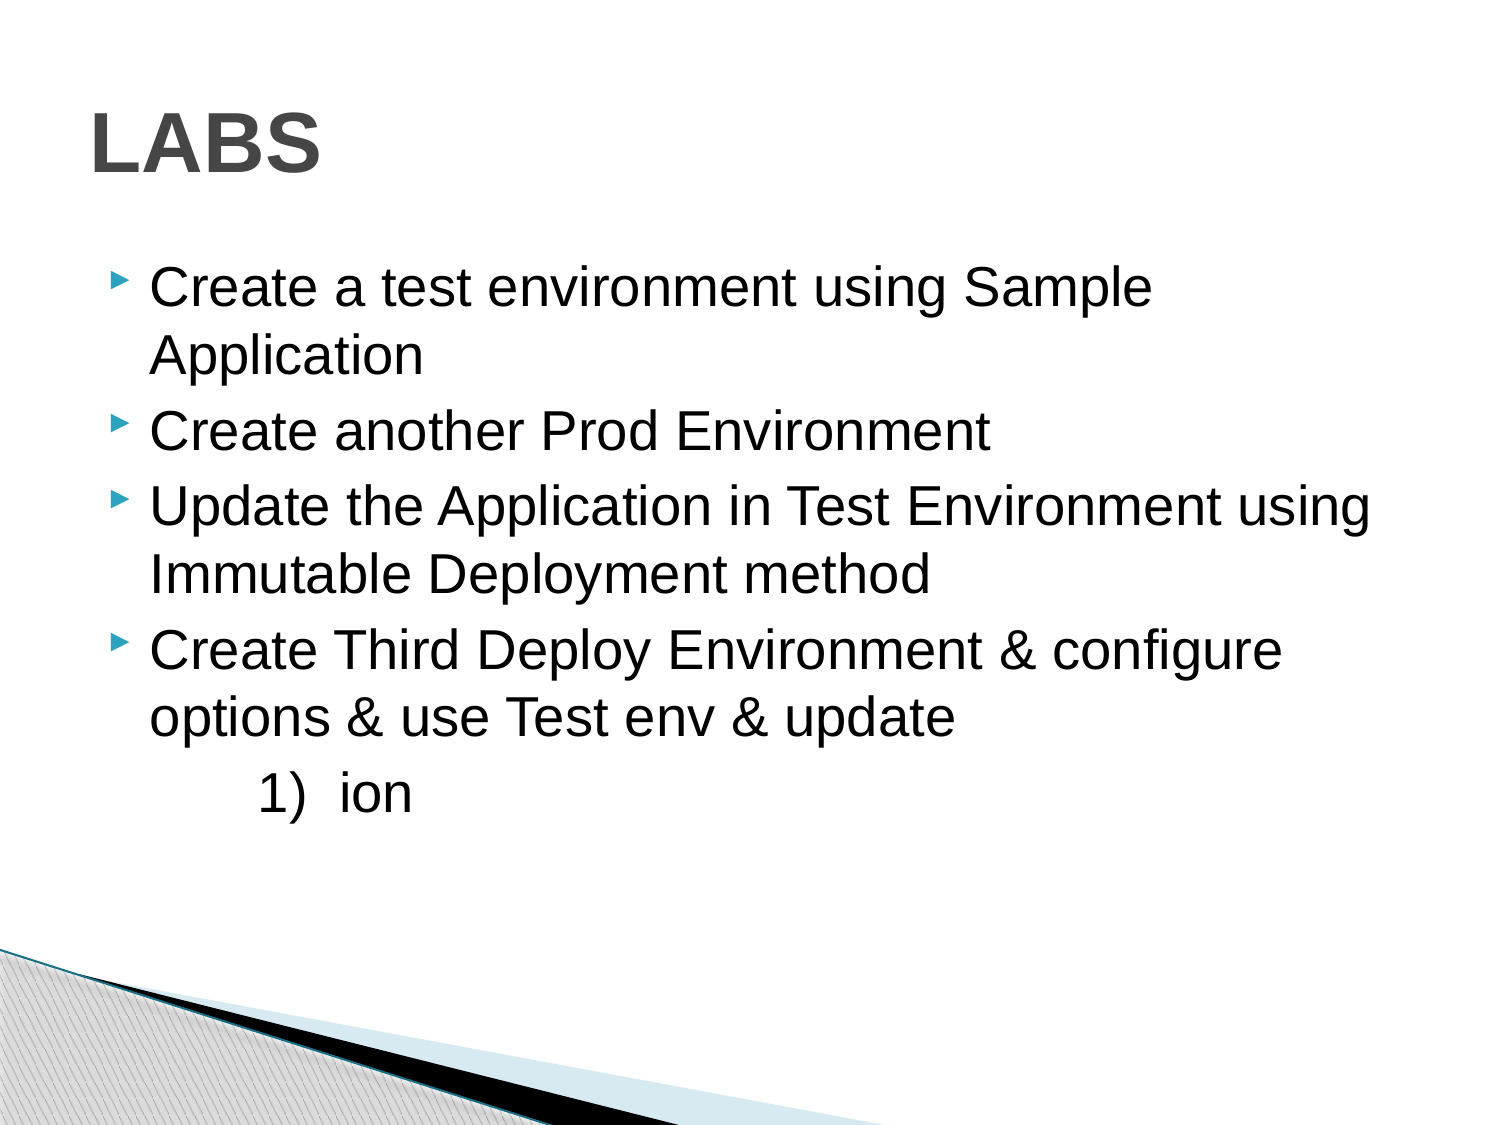

# LABS
Create a test environment using Sample Application
Create another Prod Environment
Update the Application in Test Environment using Immutable Deployment method
Create Third Deploy Environment & configure options & use Test env & update
	1)  ion